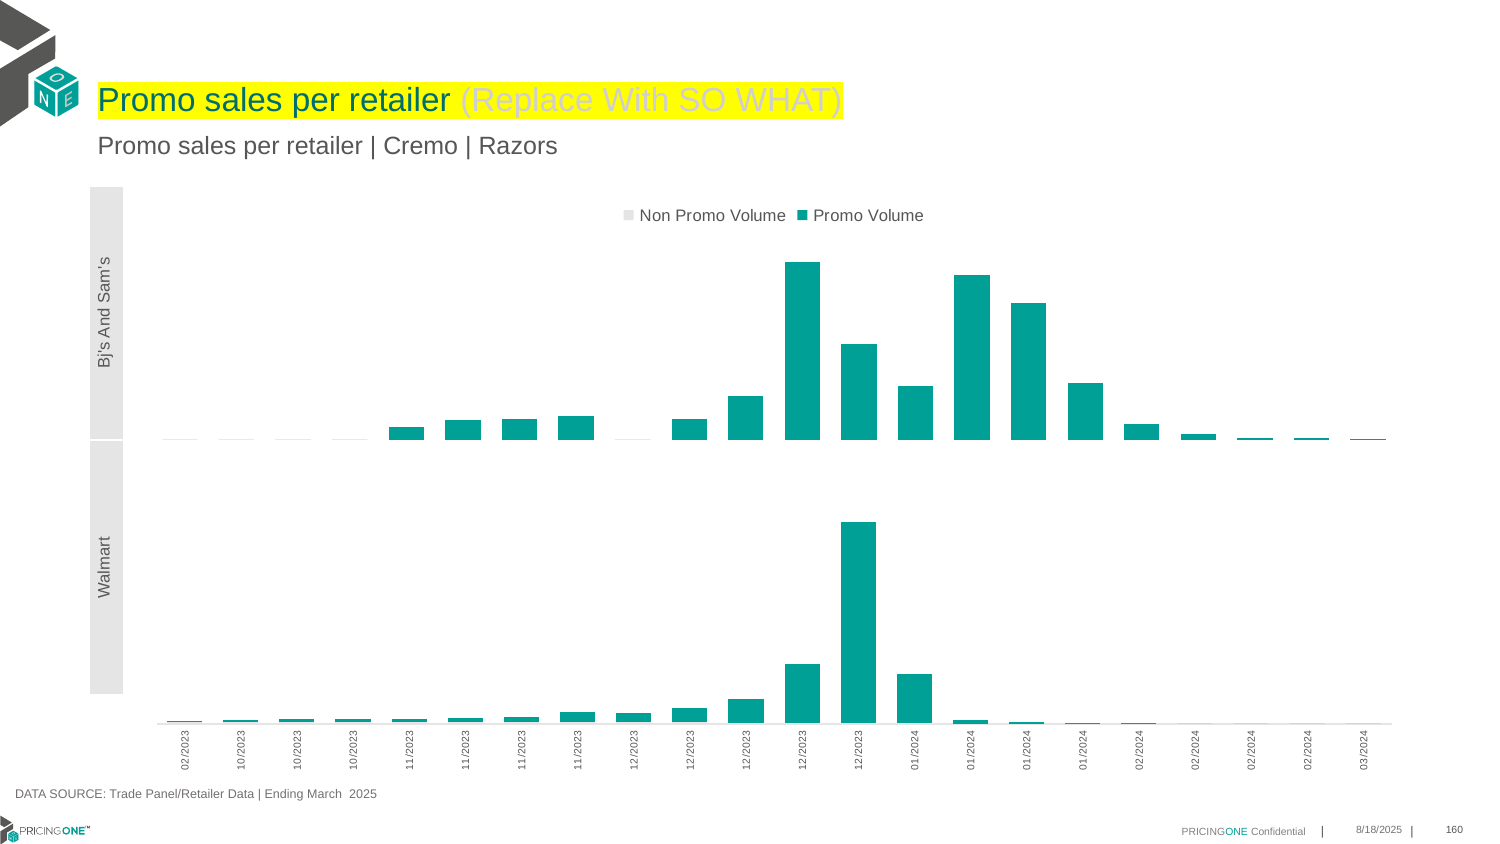

# Promo sales per retailer (Replace With SO WHAT)
Promo sales per retailer | Cremo | Razors
| Bj's And Sam's |
| --- |
| Walmart |

### Chart

| Category | Non Promo Volume | Promo Volume |
|---|---|---|
| 44983 | 0.0 | 0.0 |
| 45214 | 0.0 | 0.0 |
| 45221 | 0.0 | 0.0 |
| 45228 | 0.0 | 0.0 |
| 45235 | 0.0 | 3050.0 |
| 45242 | 0.0 | 4675.0 |
| 45249 | 0.0 | 4890.0 |
| 45256 | 0.0 | 5500.0 |
| 45263 | 0.0 | 0.0 |
| 45270 | 0.0 | 4865.0 |
| 45277 | 0.0 | 10250.0 |
| 45284 | 0.0 | 41340.0 |
| 45291 | 0.0 | 22155.0 |
| 45298 | 0.0 | 12445.0 |
| 45305 | 0.0 | 38375.0 |
| 45312 | 0.0 | 31810.0 |
| 45319 | 0.0 | 13205.0 |
| 45326 | 0.0 | 3790.0 |
| 45333 | 0.0 | 1290.0 |
| 45340 | 0.0 | 520.0 |
| 45347 | 0.0 | 340.0 |
| 45354 | 0.0 | 265.0 |

### Chart

| Category | Non Promo Volume | Promo Volume |
|---|---|---|
| 44983 | 1054.0 | 72.0 |
| 45214 | 944.0 | 784.0 |
| 45221 | 932.0 | 1358.0 |
| 45228 | 896.0 | 1556.0 |
| 45235 | 868.0 | 1718.0 |
| 45242 | 874.0 | 2172.0 |
| 45249 | 850.0 | 2644.0 |
| 45256 | 718.0 | 5026.0 |
| 45263 | 772.0 | 4780.0 |
| 45270 | 676.0 | 7410.0 |
| 45277 | 468.0 | 11988.0 |
| 45284 | 374.0 | 29446.0 |
| 45291 | 256.0 | 100380.0 |
| 45298 | 150.0 | 24608.0 |
| 45305 | 40.0 | 2032.0 |
| 45312 | 36.0 | 720.0 |
| 45319 | 4.0 | 444.0 |
| 45326 | 10.0 | 176.0 |
| 45333 | 0.0 | 0.0 |
| 45340 | 0.0 | 0.0 |
| 45347 | 0.0 | 0.0 |
| 45354 | 0.0 | 0.0 |
DATA SOURCE: Trade Panel/Retailer Data | Ending March  2025

8/18/2025
160